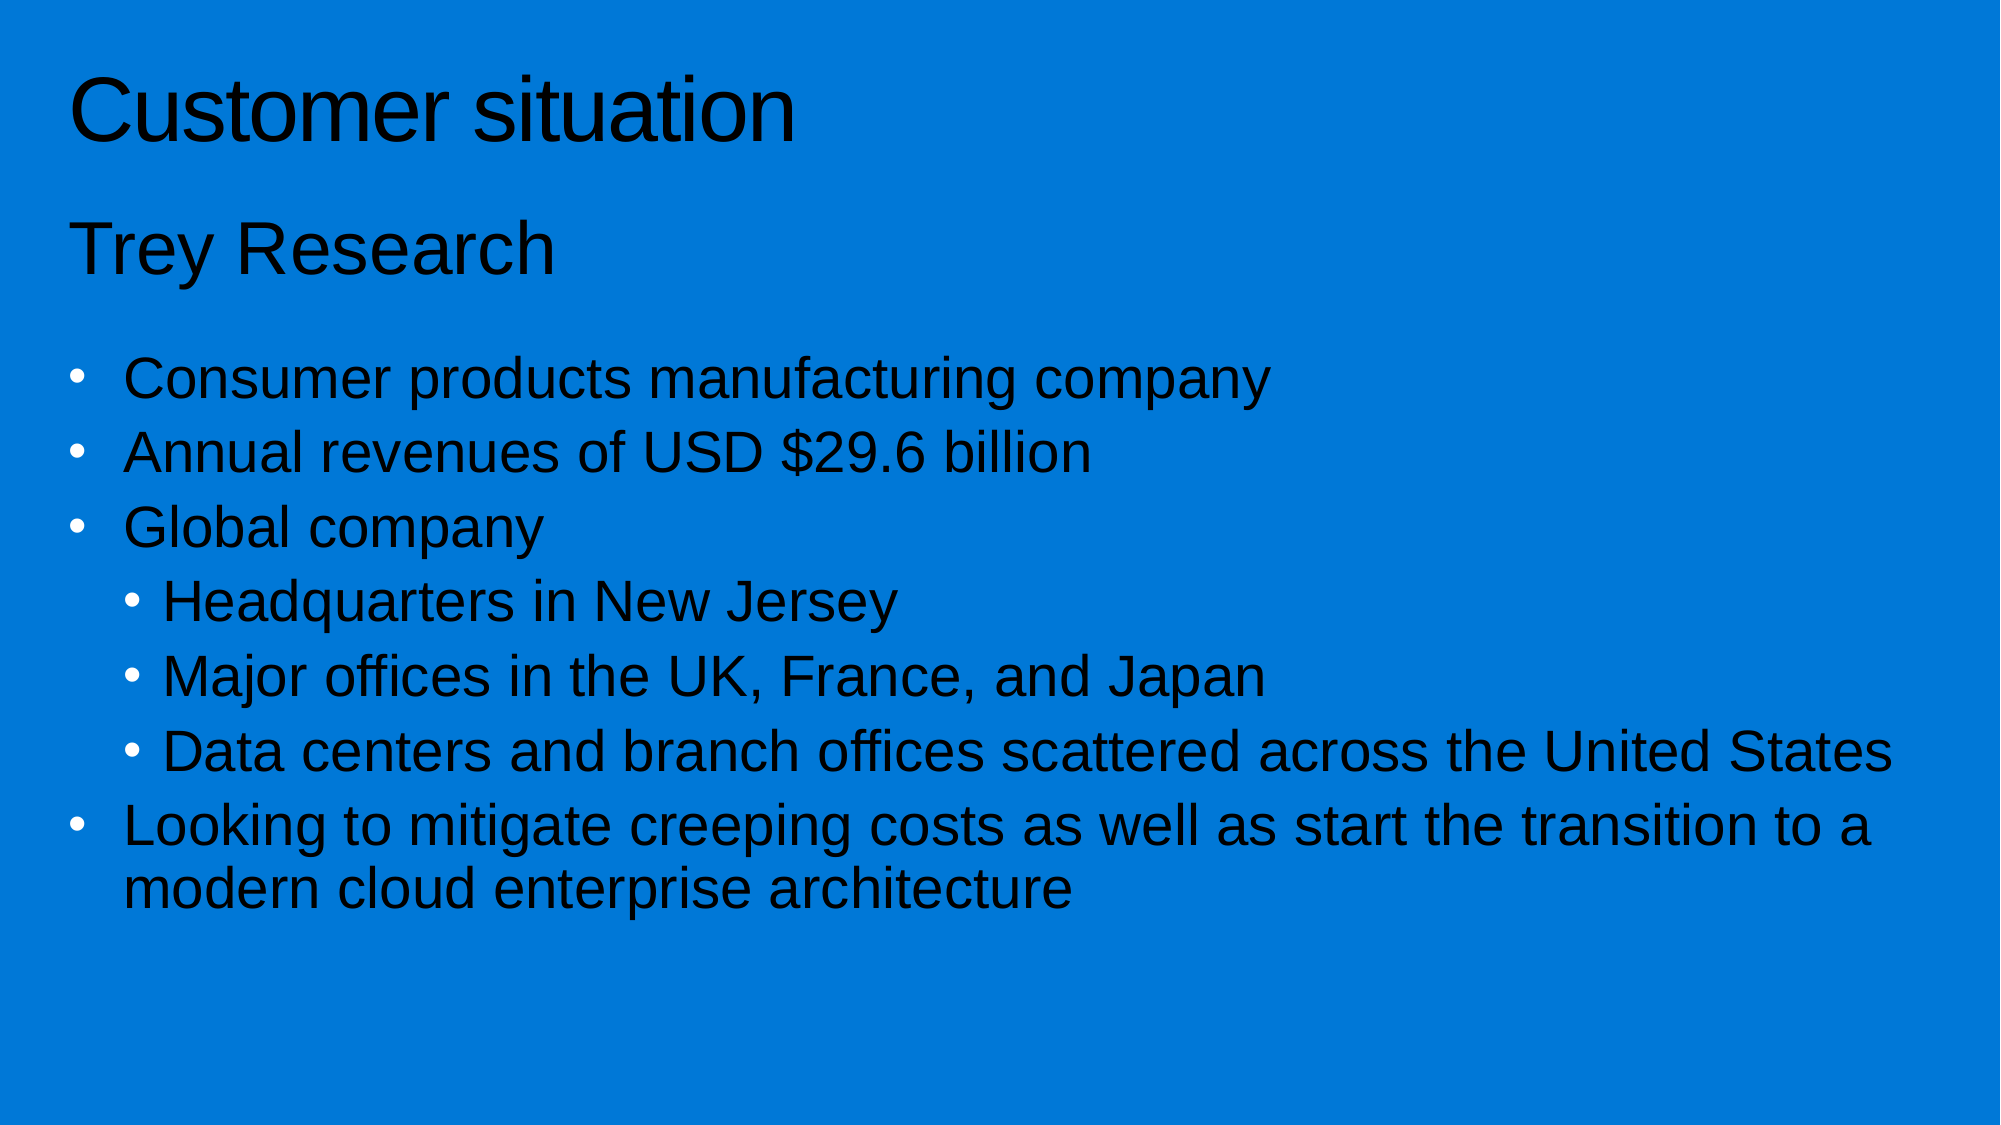

# Customer situation
Trey Research
Consumer products manufacturing company
Annual revenues of USD $29.6 billion
Global company
Headquarters in New Jersey
Major offices in the UK, France, and Japan
Data centers and branch offices scattered across the United States
Looking to mitigate creeping costs as well as start the transition to a modern cloud enterprise architecture